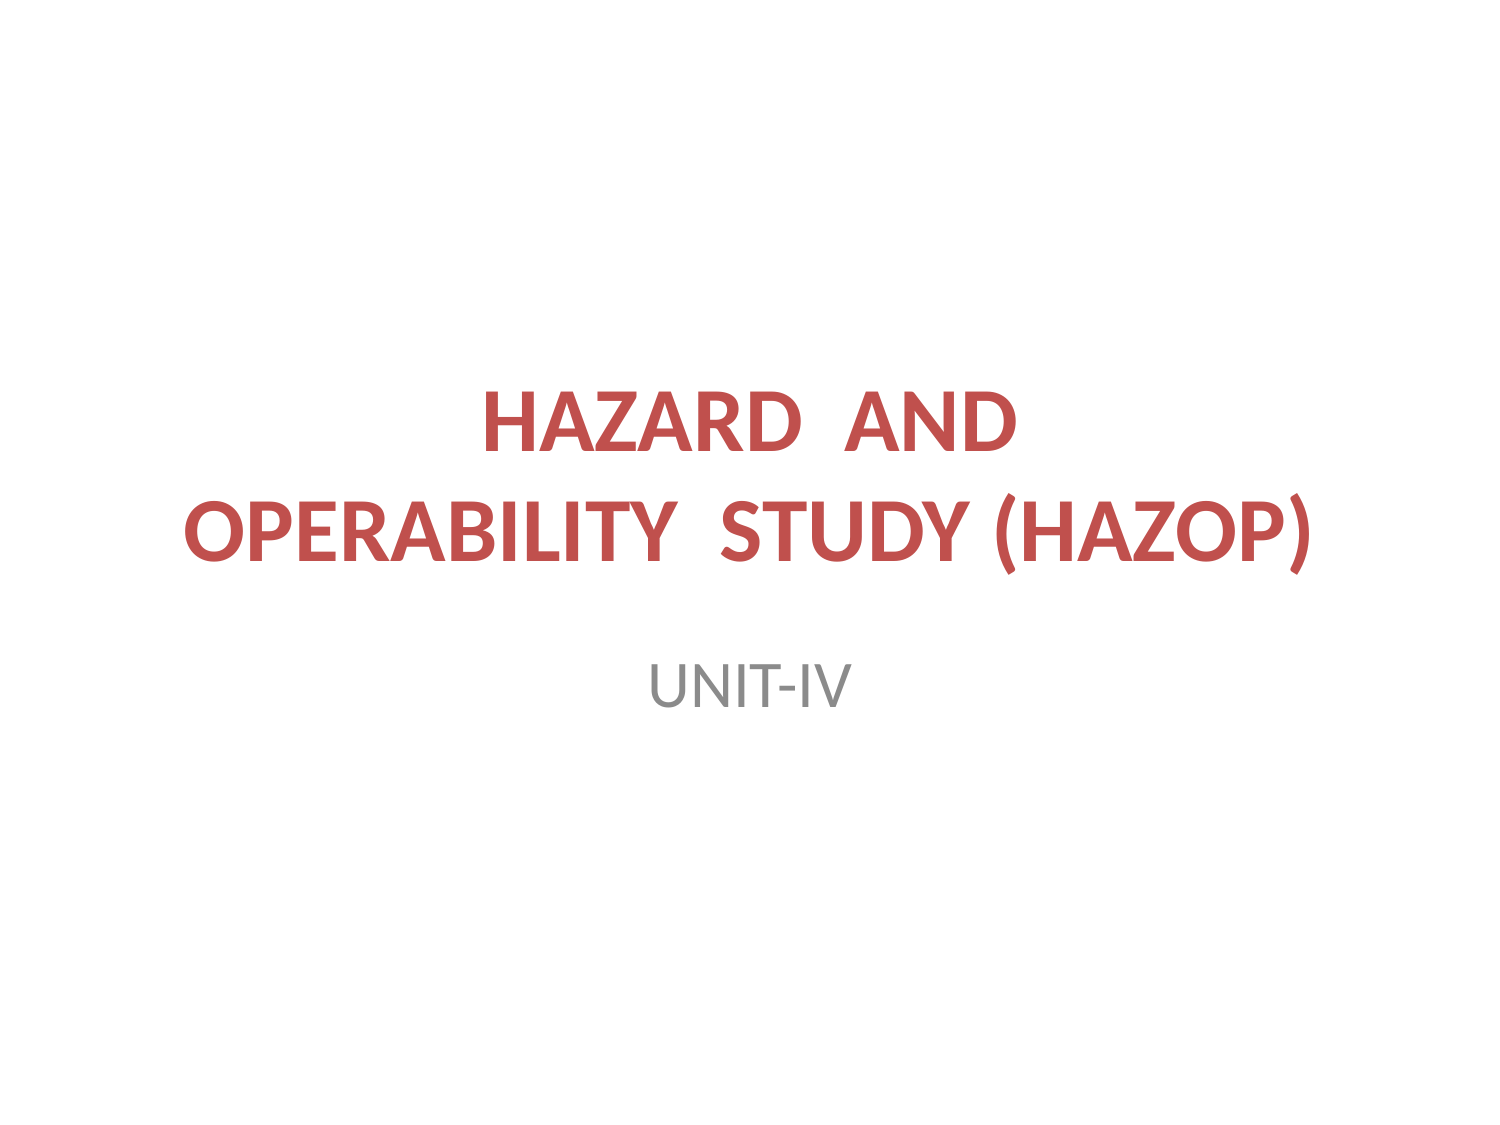

# HAZARD  AND OPERABILITY  STUDY (HAZOP)
UNIT-IV